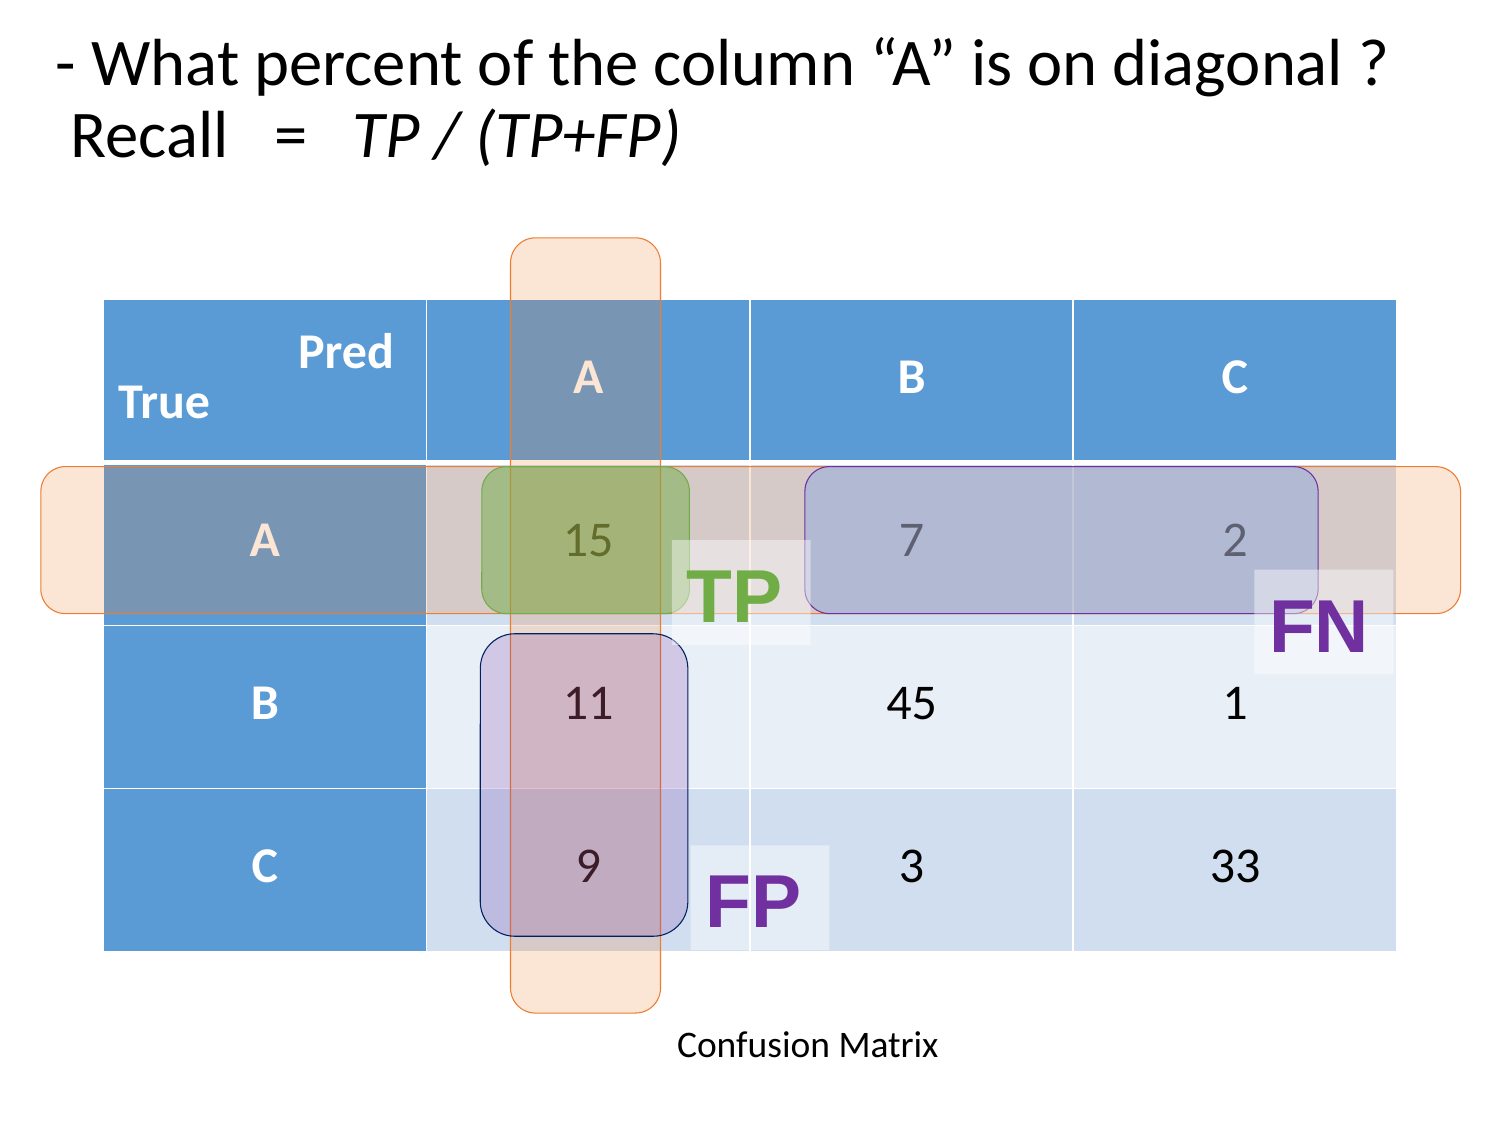

# - What percent of the column “A” is on diagonal ? Recall   =   TP / (TP+FP)

| Pred True | A | B | C |
| --- | --- | --- | --- |
| A | 15 | 7 | 2 |
| B | 11 | 45 | 1 |
| C | 9 | 3 | 33 |

TP
FN

FP
Confusion Matrix